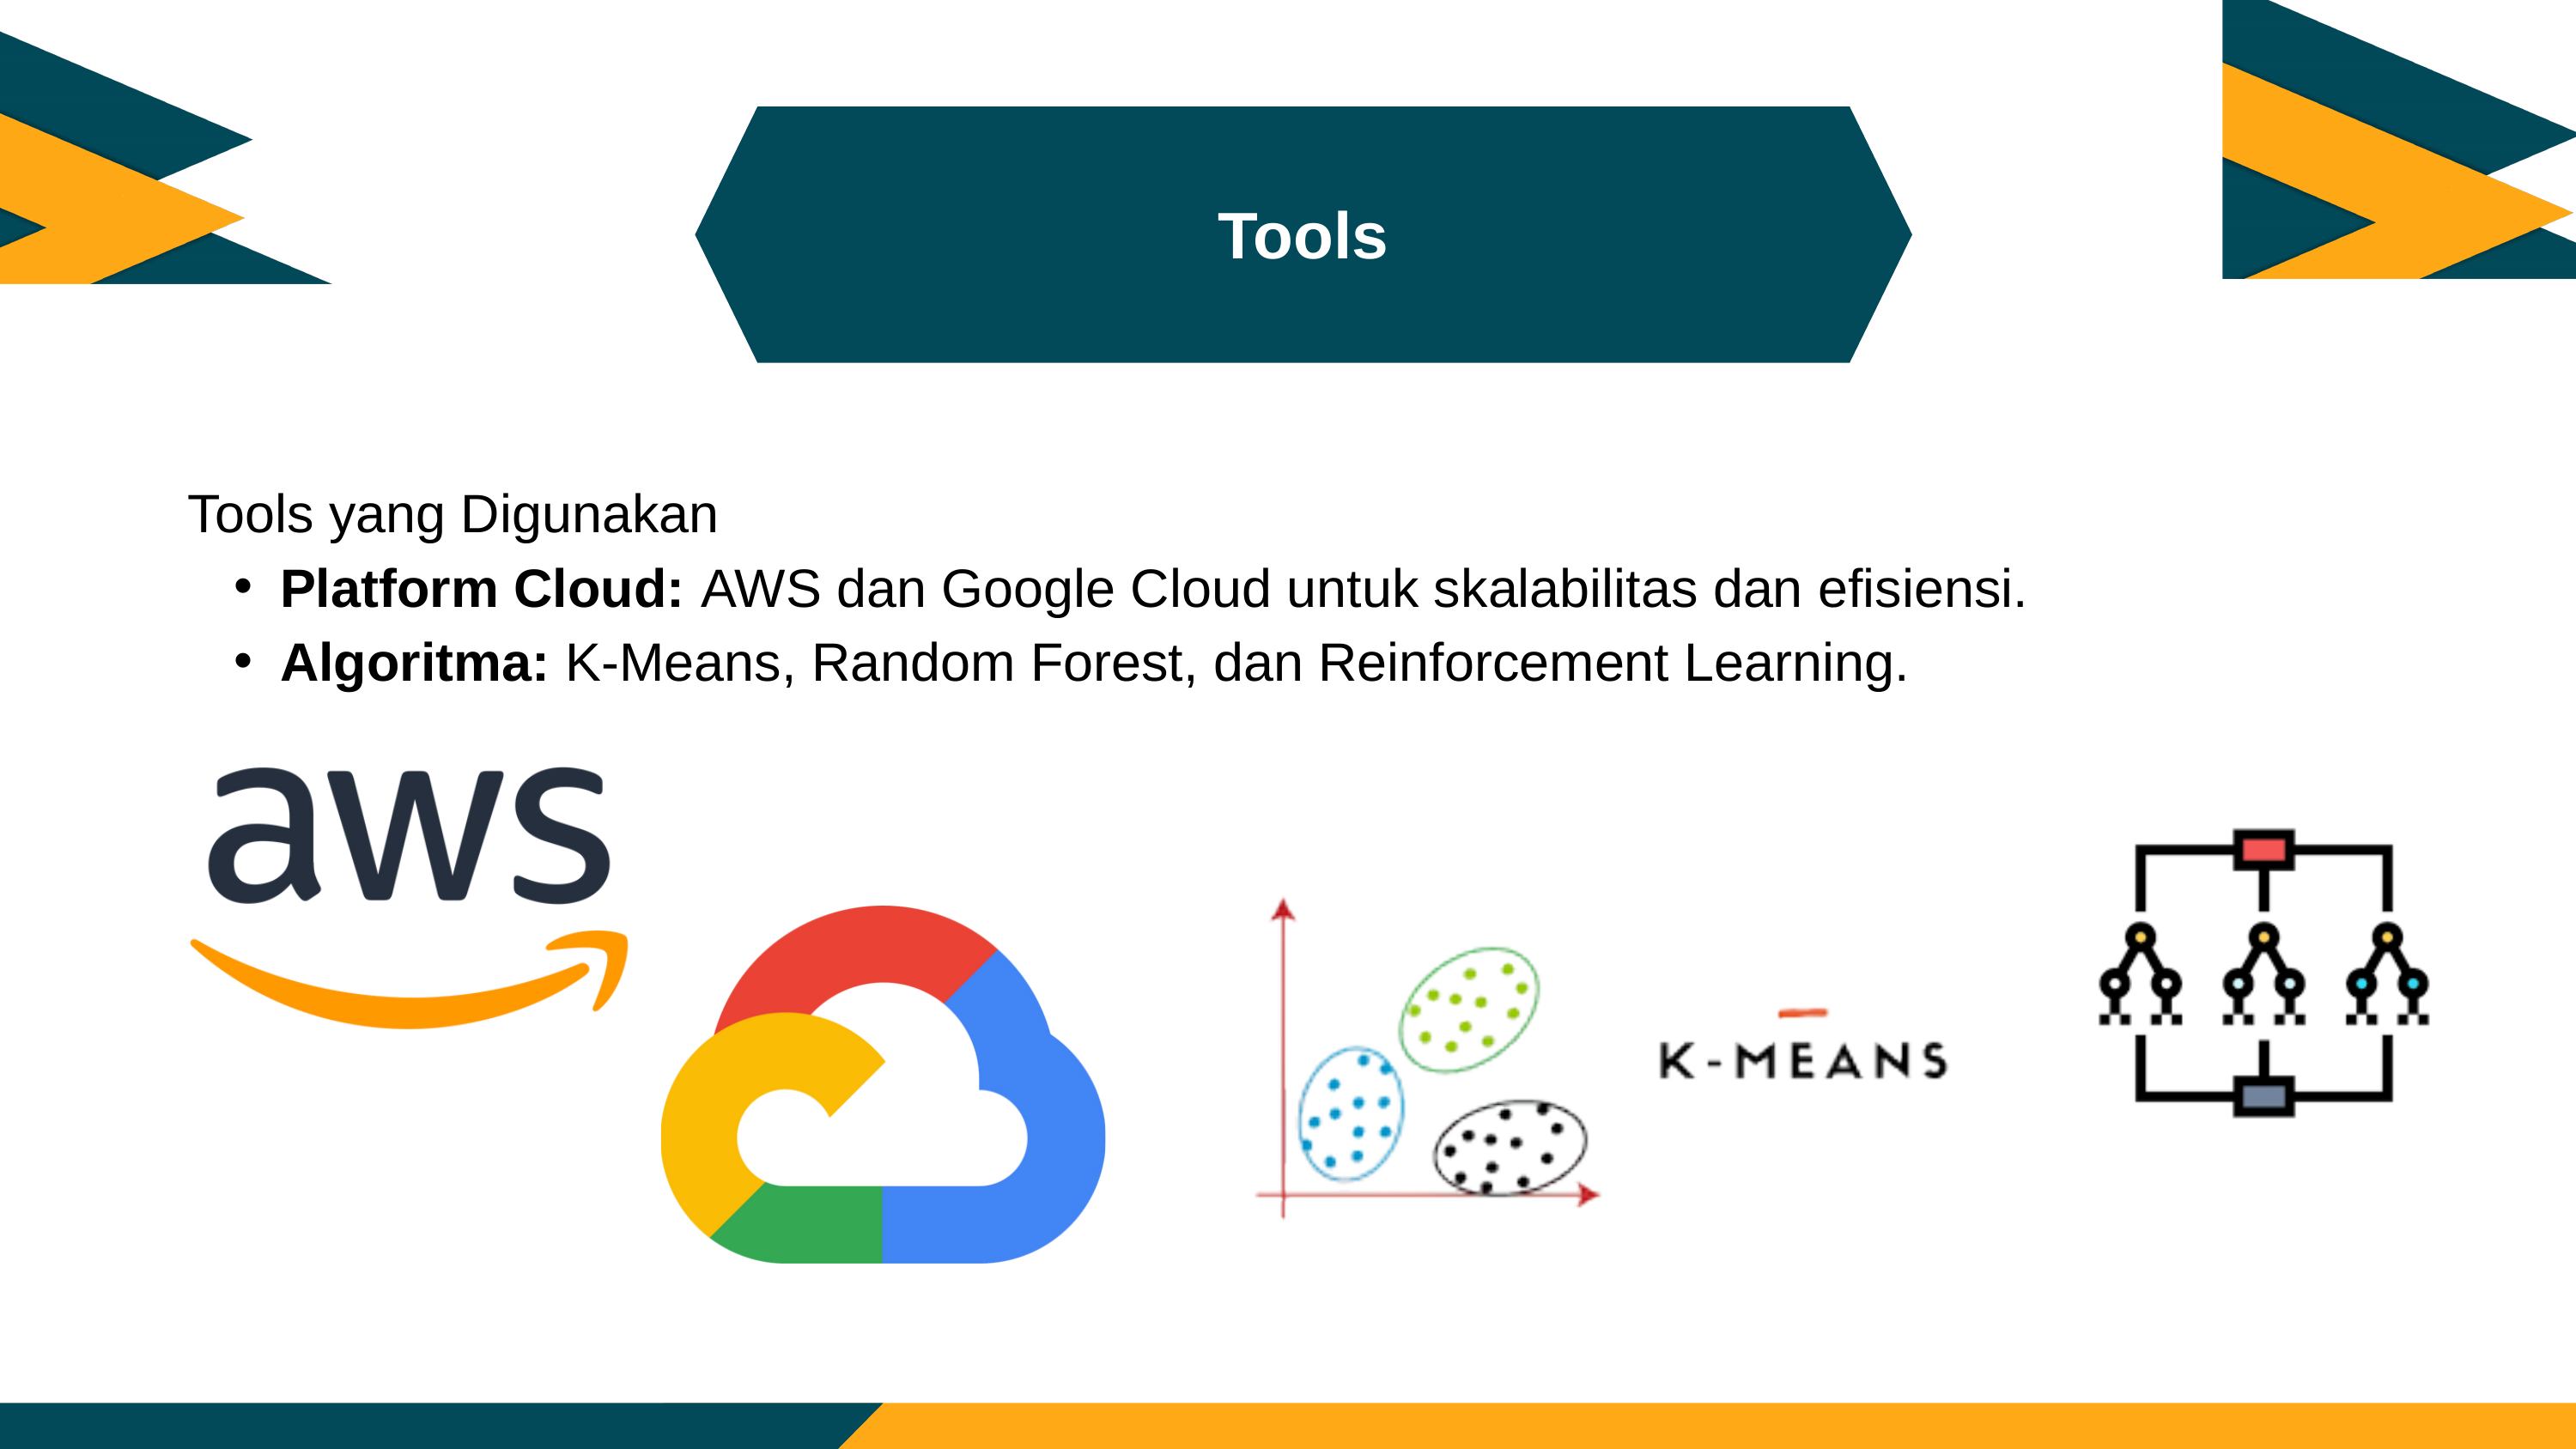

Tools
Tools yang Digunakan
Platform Cloud: AWS dan Google Cloud untuk skalabilitas dan efisiensi.
Algoritma: K-Means, Random Forest, dan Reinforcement Learning.